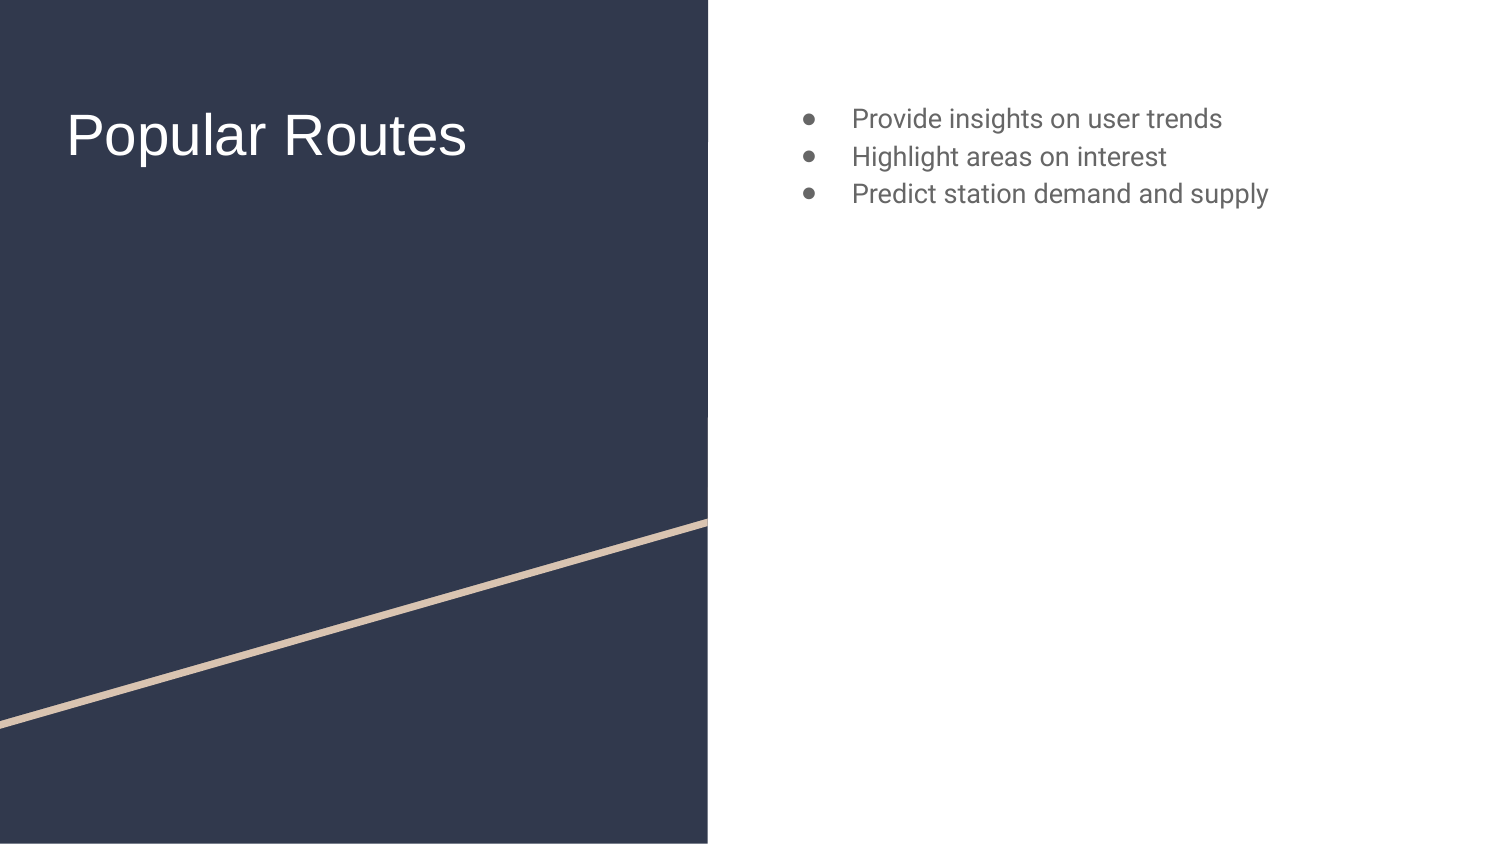

# Popular Routes
Provide insights on user trends
Highlight areas on interest
Predict station demand and supply